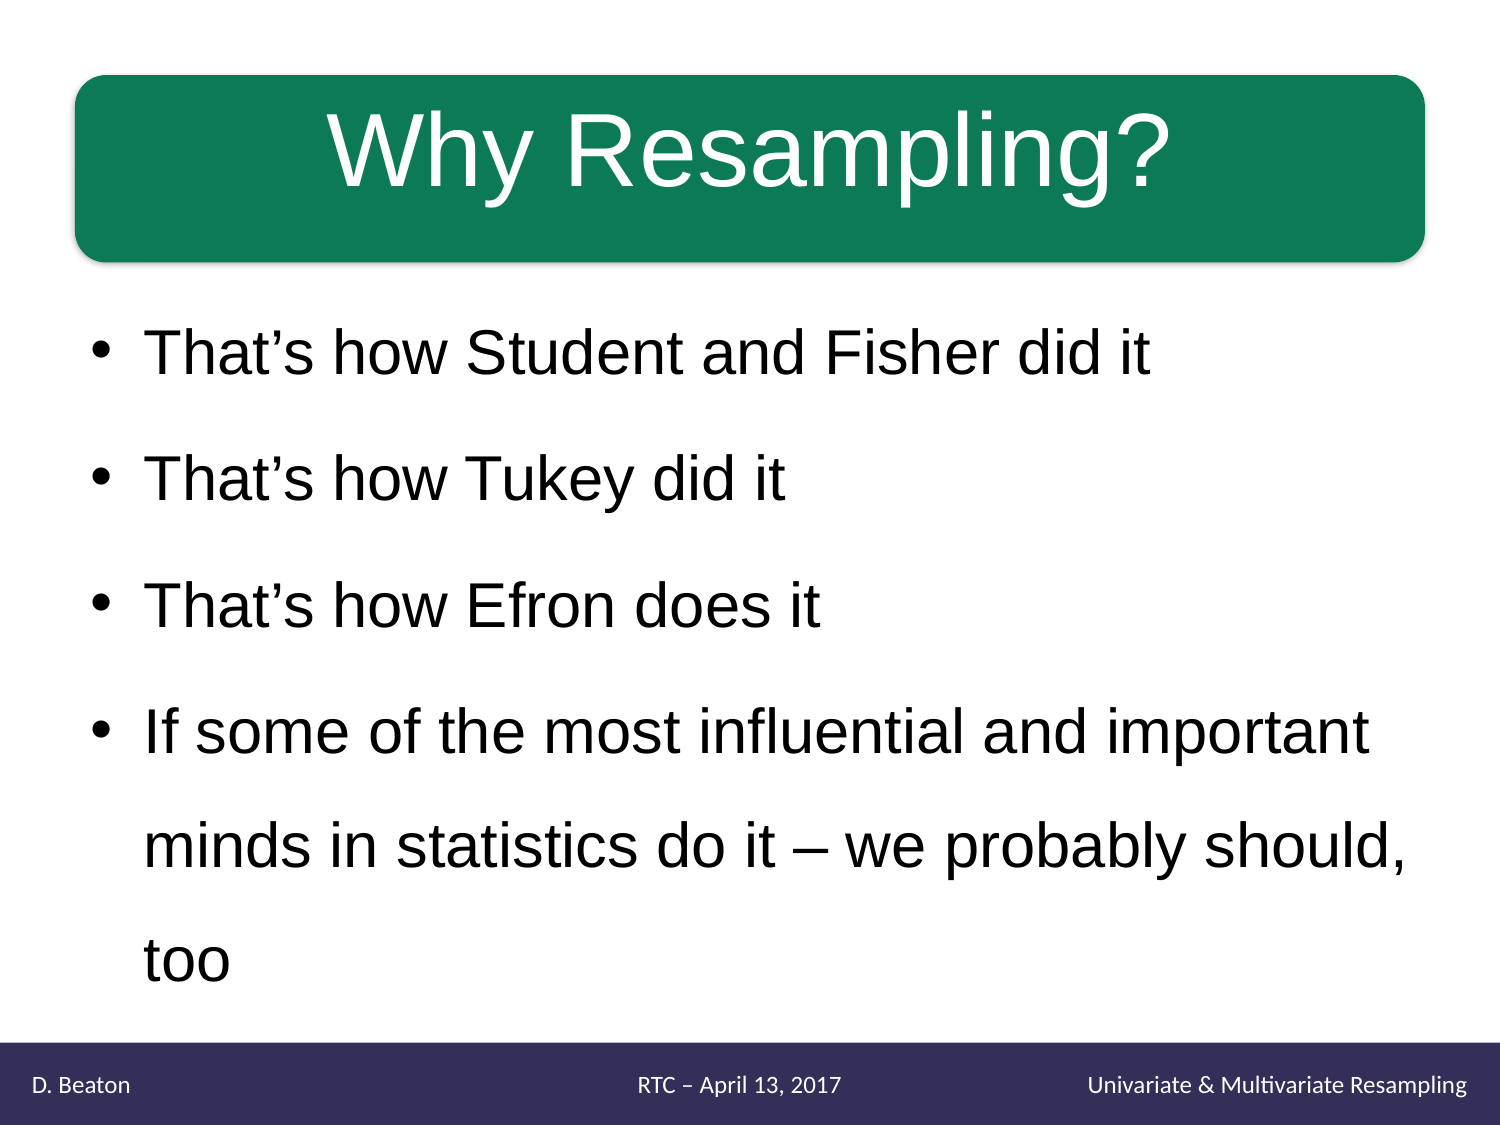

# Why Resampling?
That’s how Student and Fisher did it
That’s how Tukey did it
That’s how Efron does it
If some of the most influential and important minds in statistics do it – we probably should, too